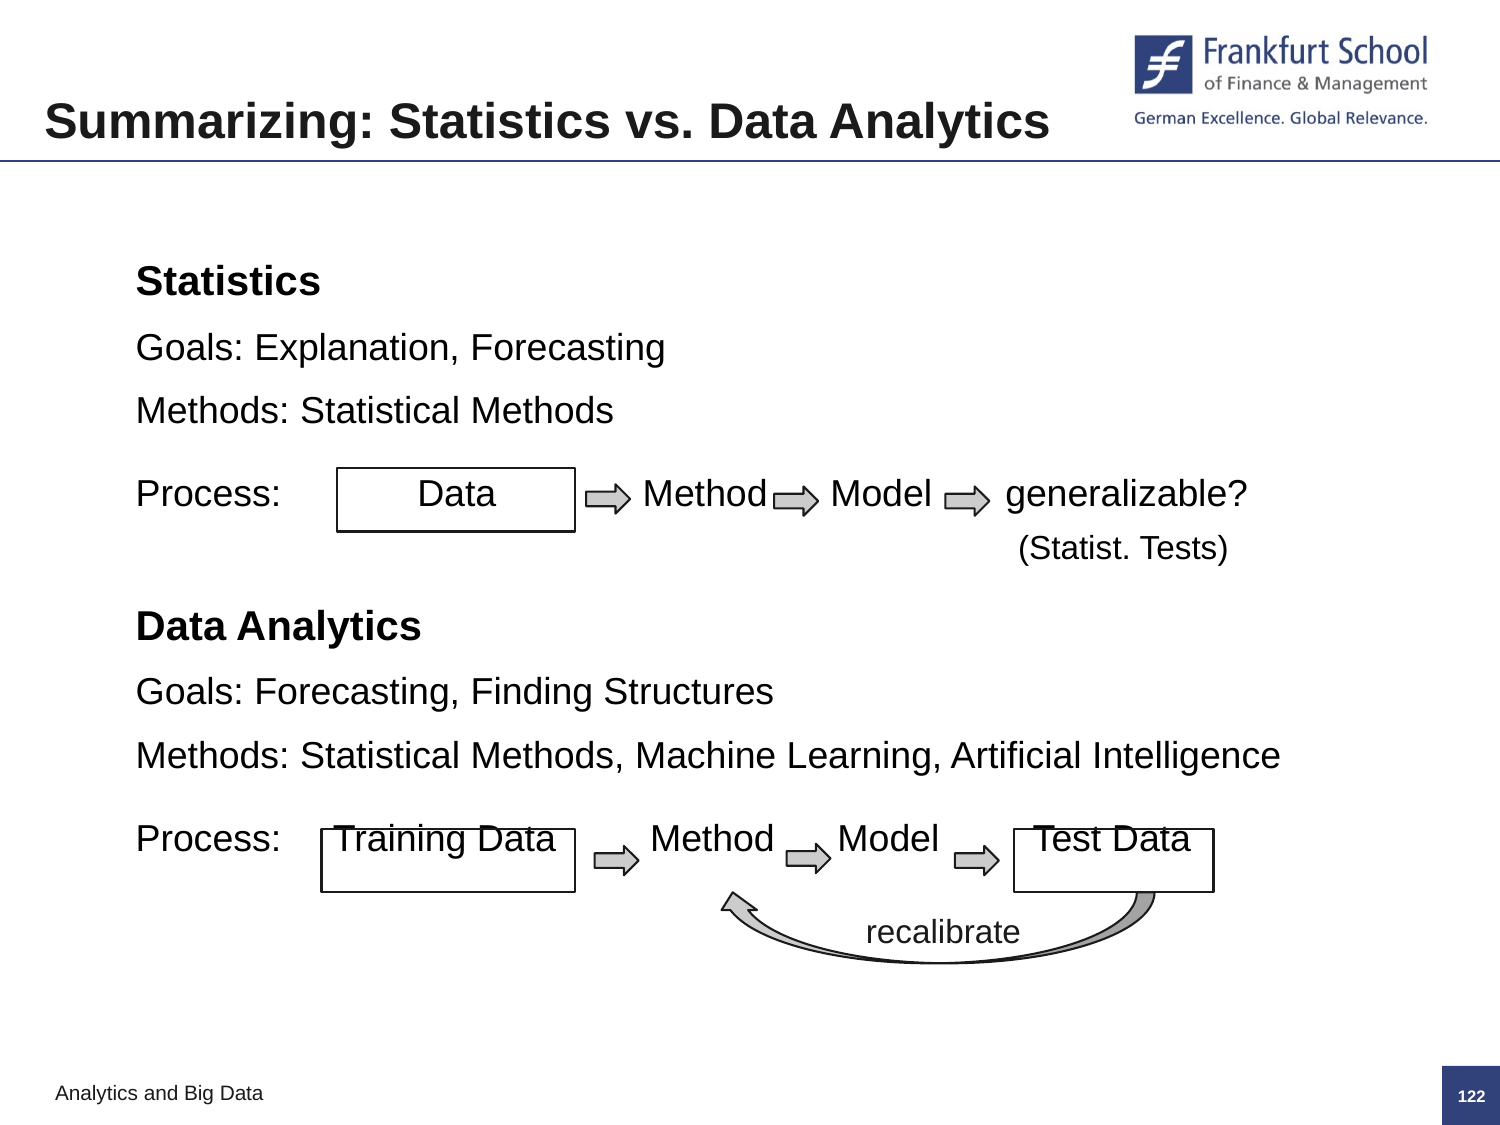

Summarizing: Statistics vs. Data Analytics
Statistics
Goals: Explanation, Forecasting
Methods: Statistical Methods
Process:             Data              Method      Model       generalizable?

Data Analytics
Goals: Forecasting, Finding Structures
Methods: Statistical Methods, Machine Learning, Artificial Intelligence
Process:     Training Data         Method      Model         Test Data

(Statist. Tests)

recalibrate
122